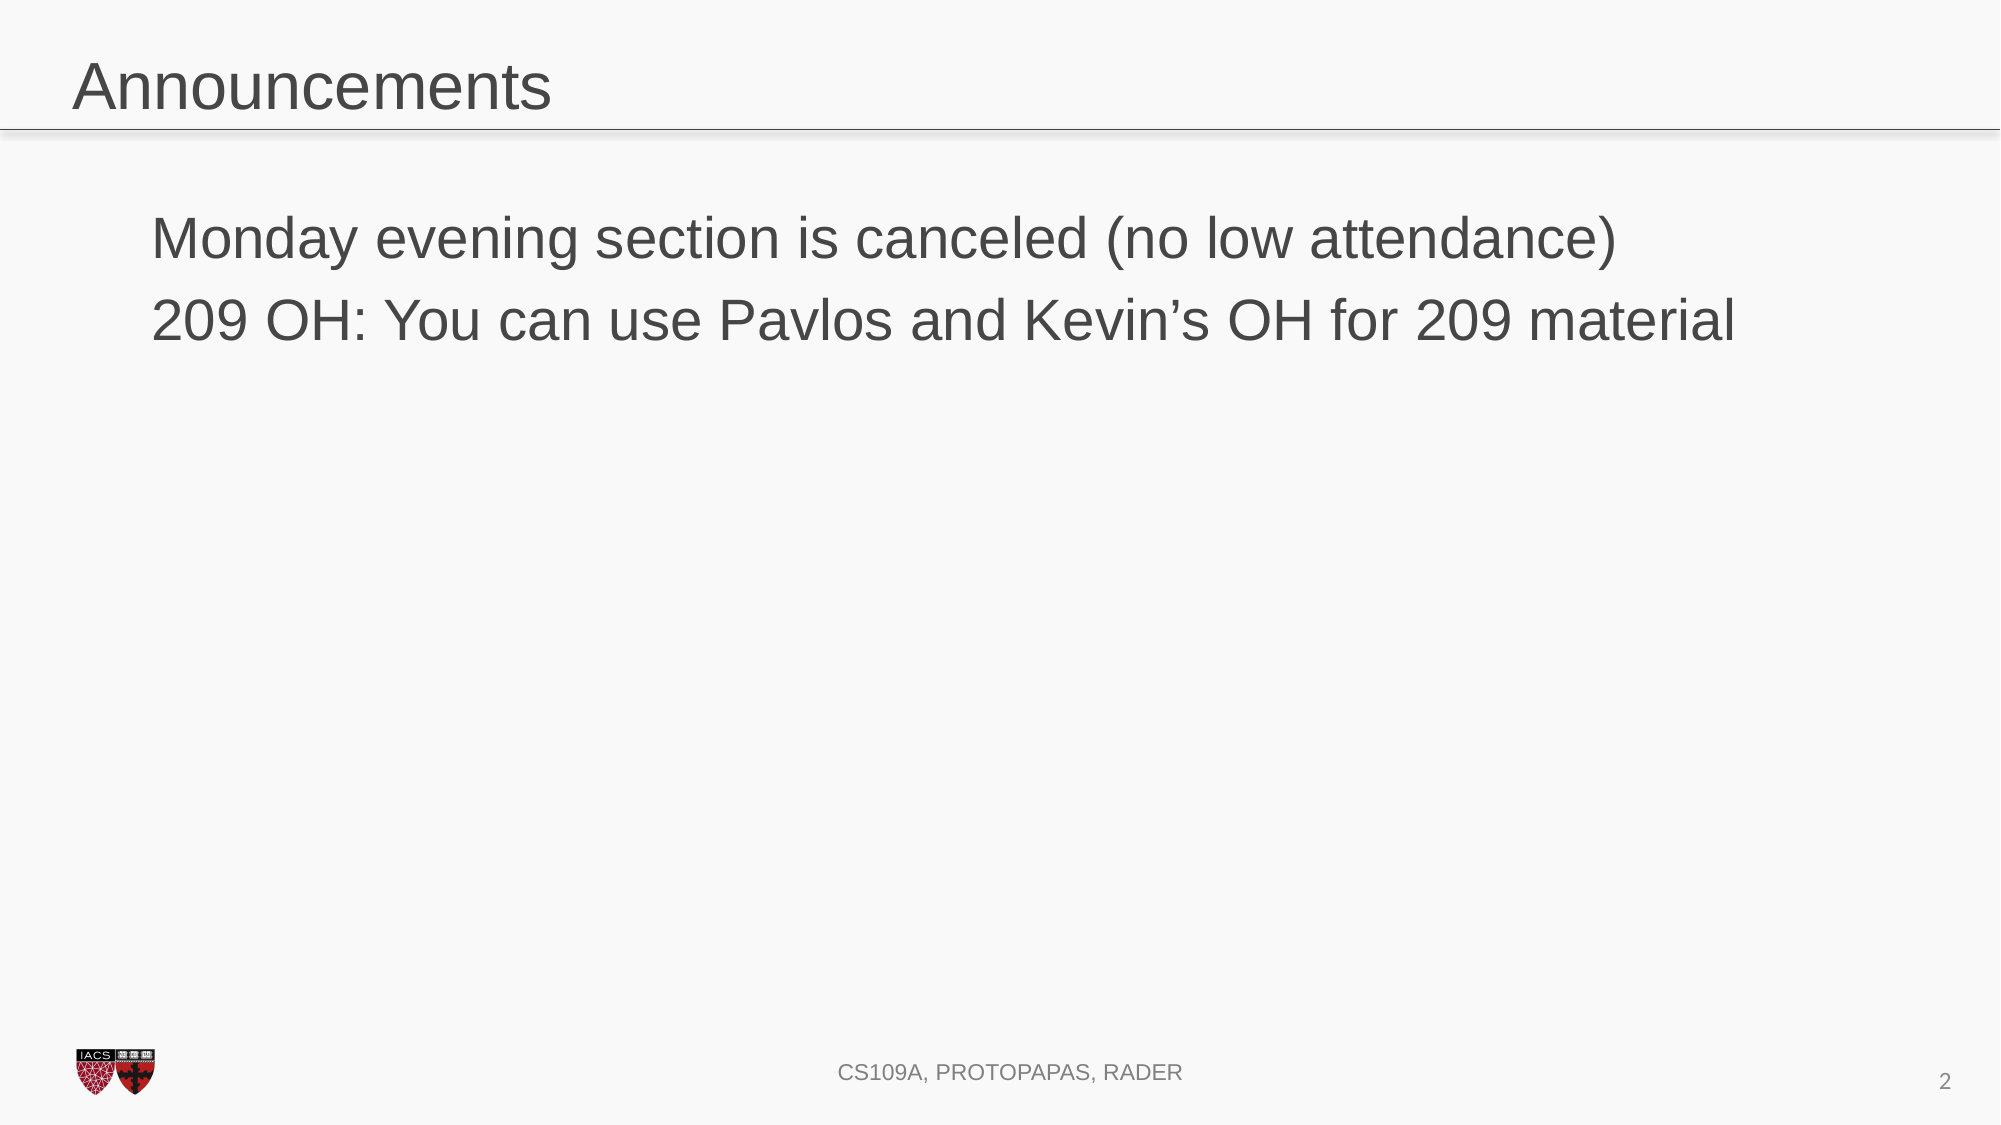

# Announcements
Monday evening section is canceled (no low attendance)
209 OH: You can use Pavlos and Kevin’s OH for 209 material
2